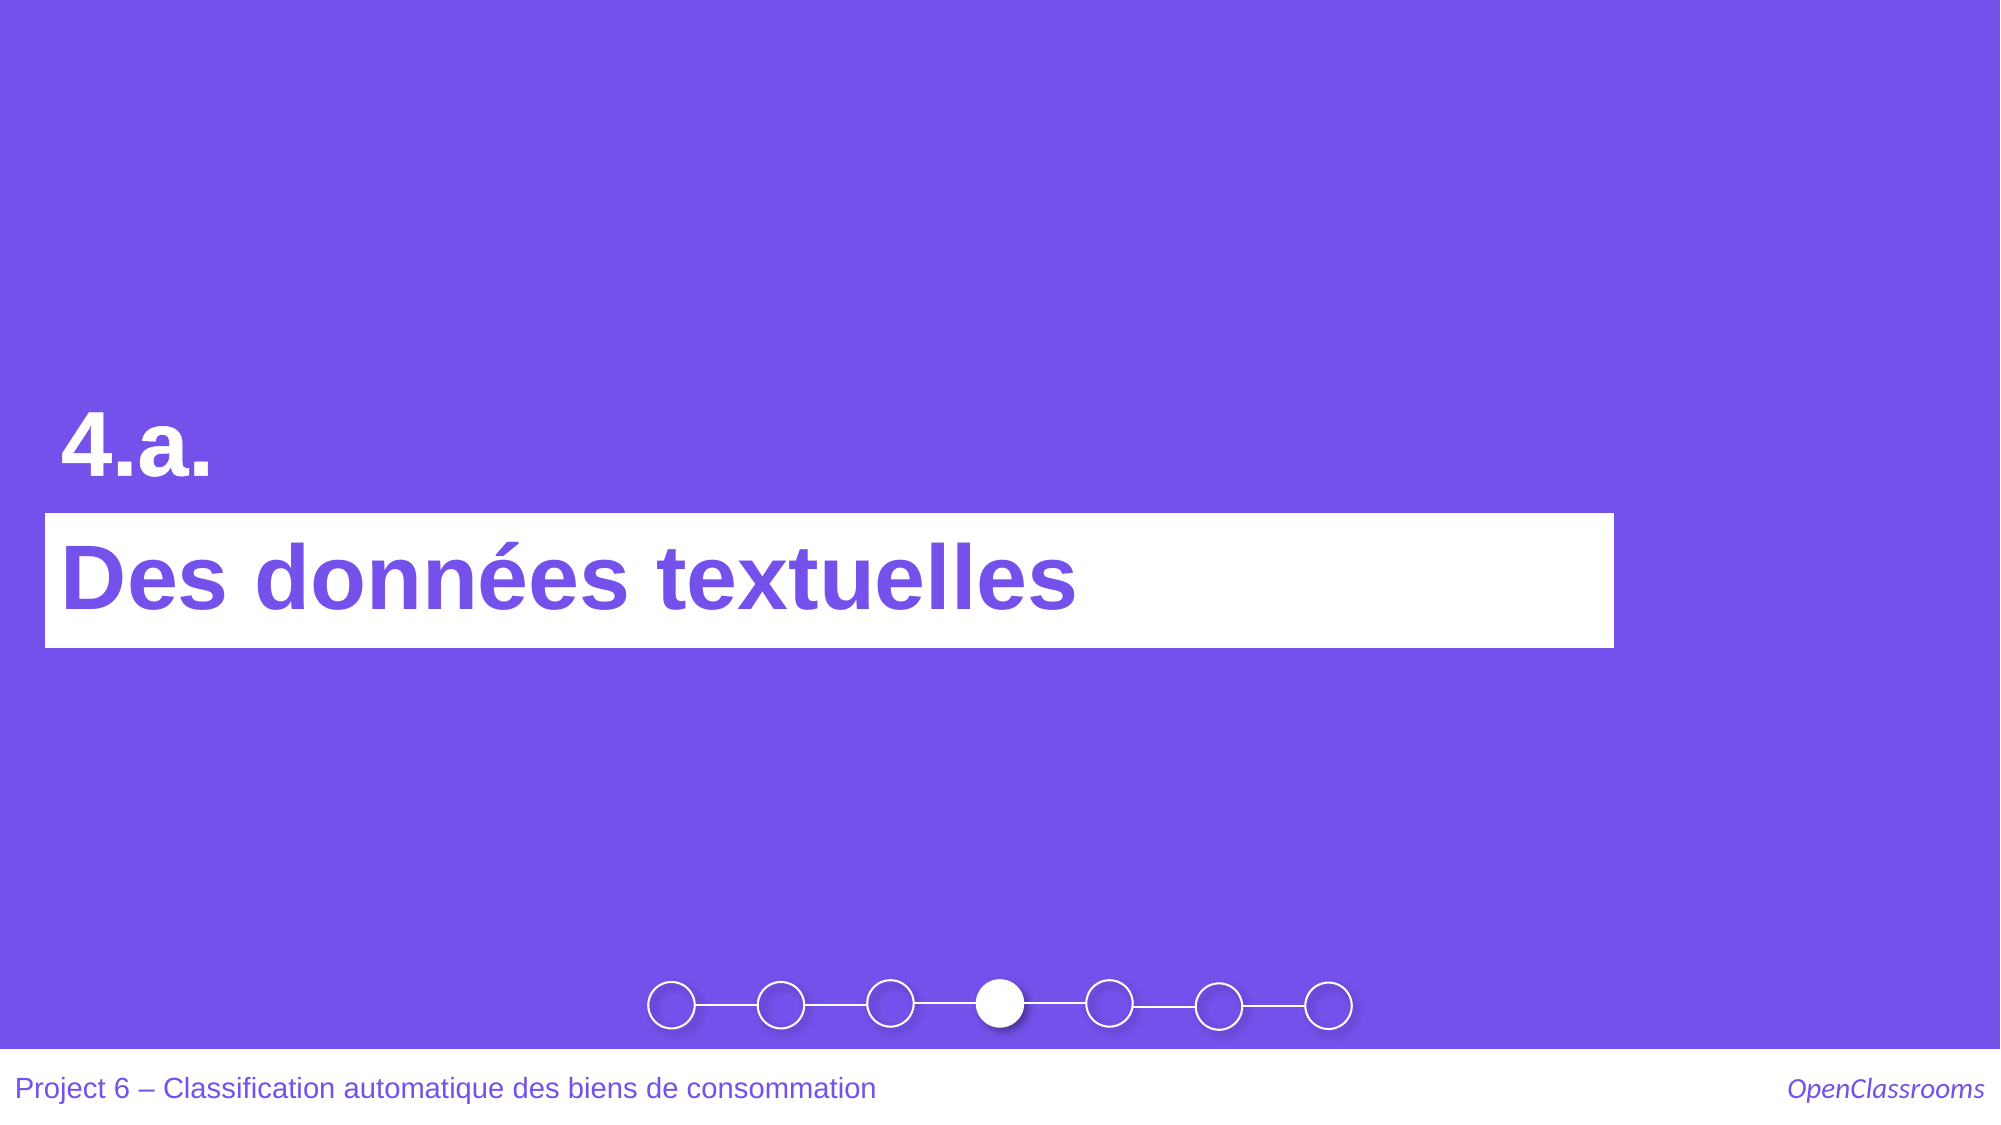

4.a.
Des données textuelles

Project 6 – Classification automatique des biens de consommation
OpenClassrooms